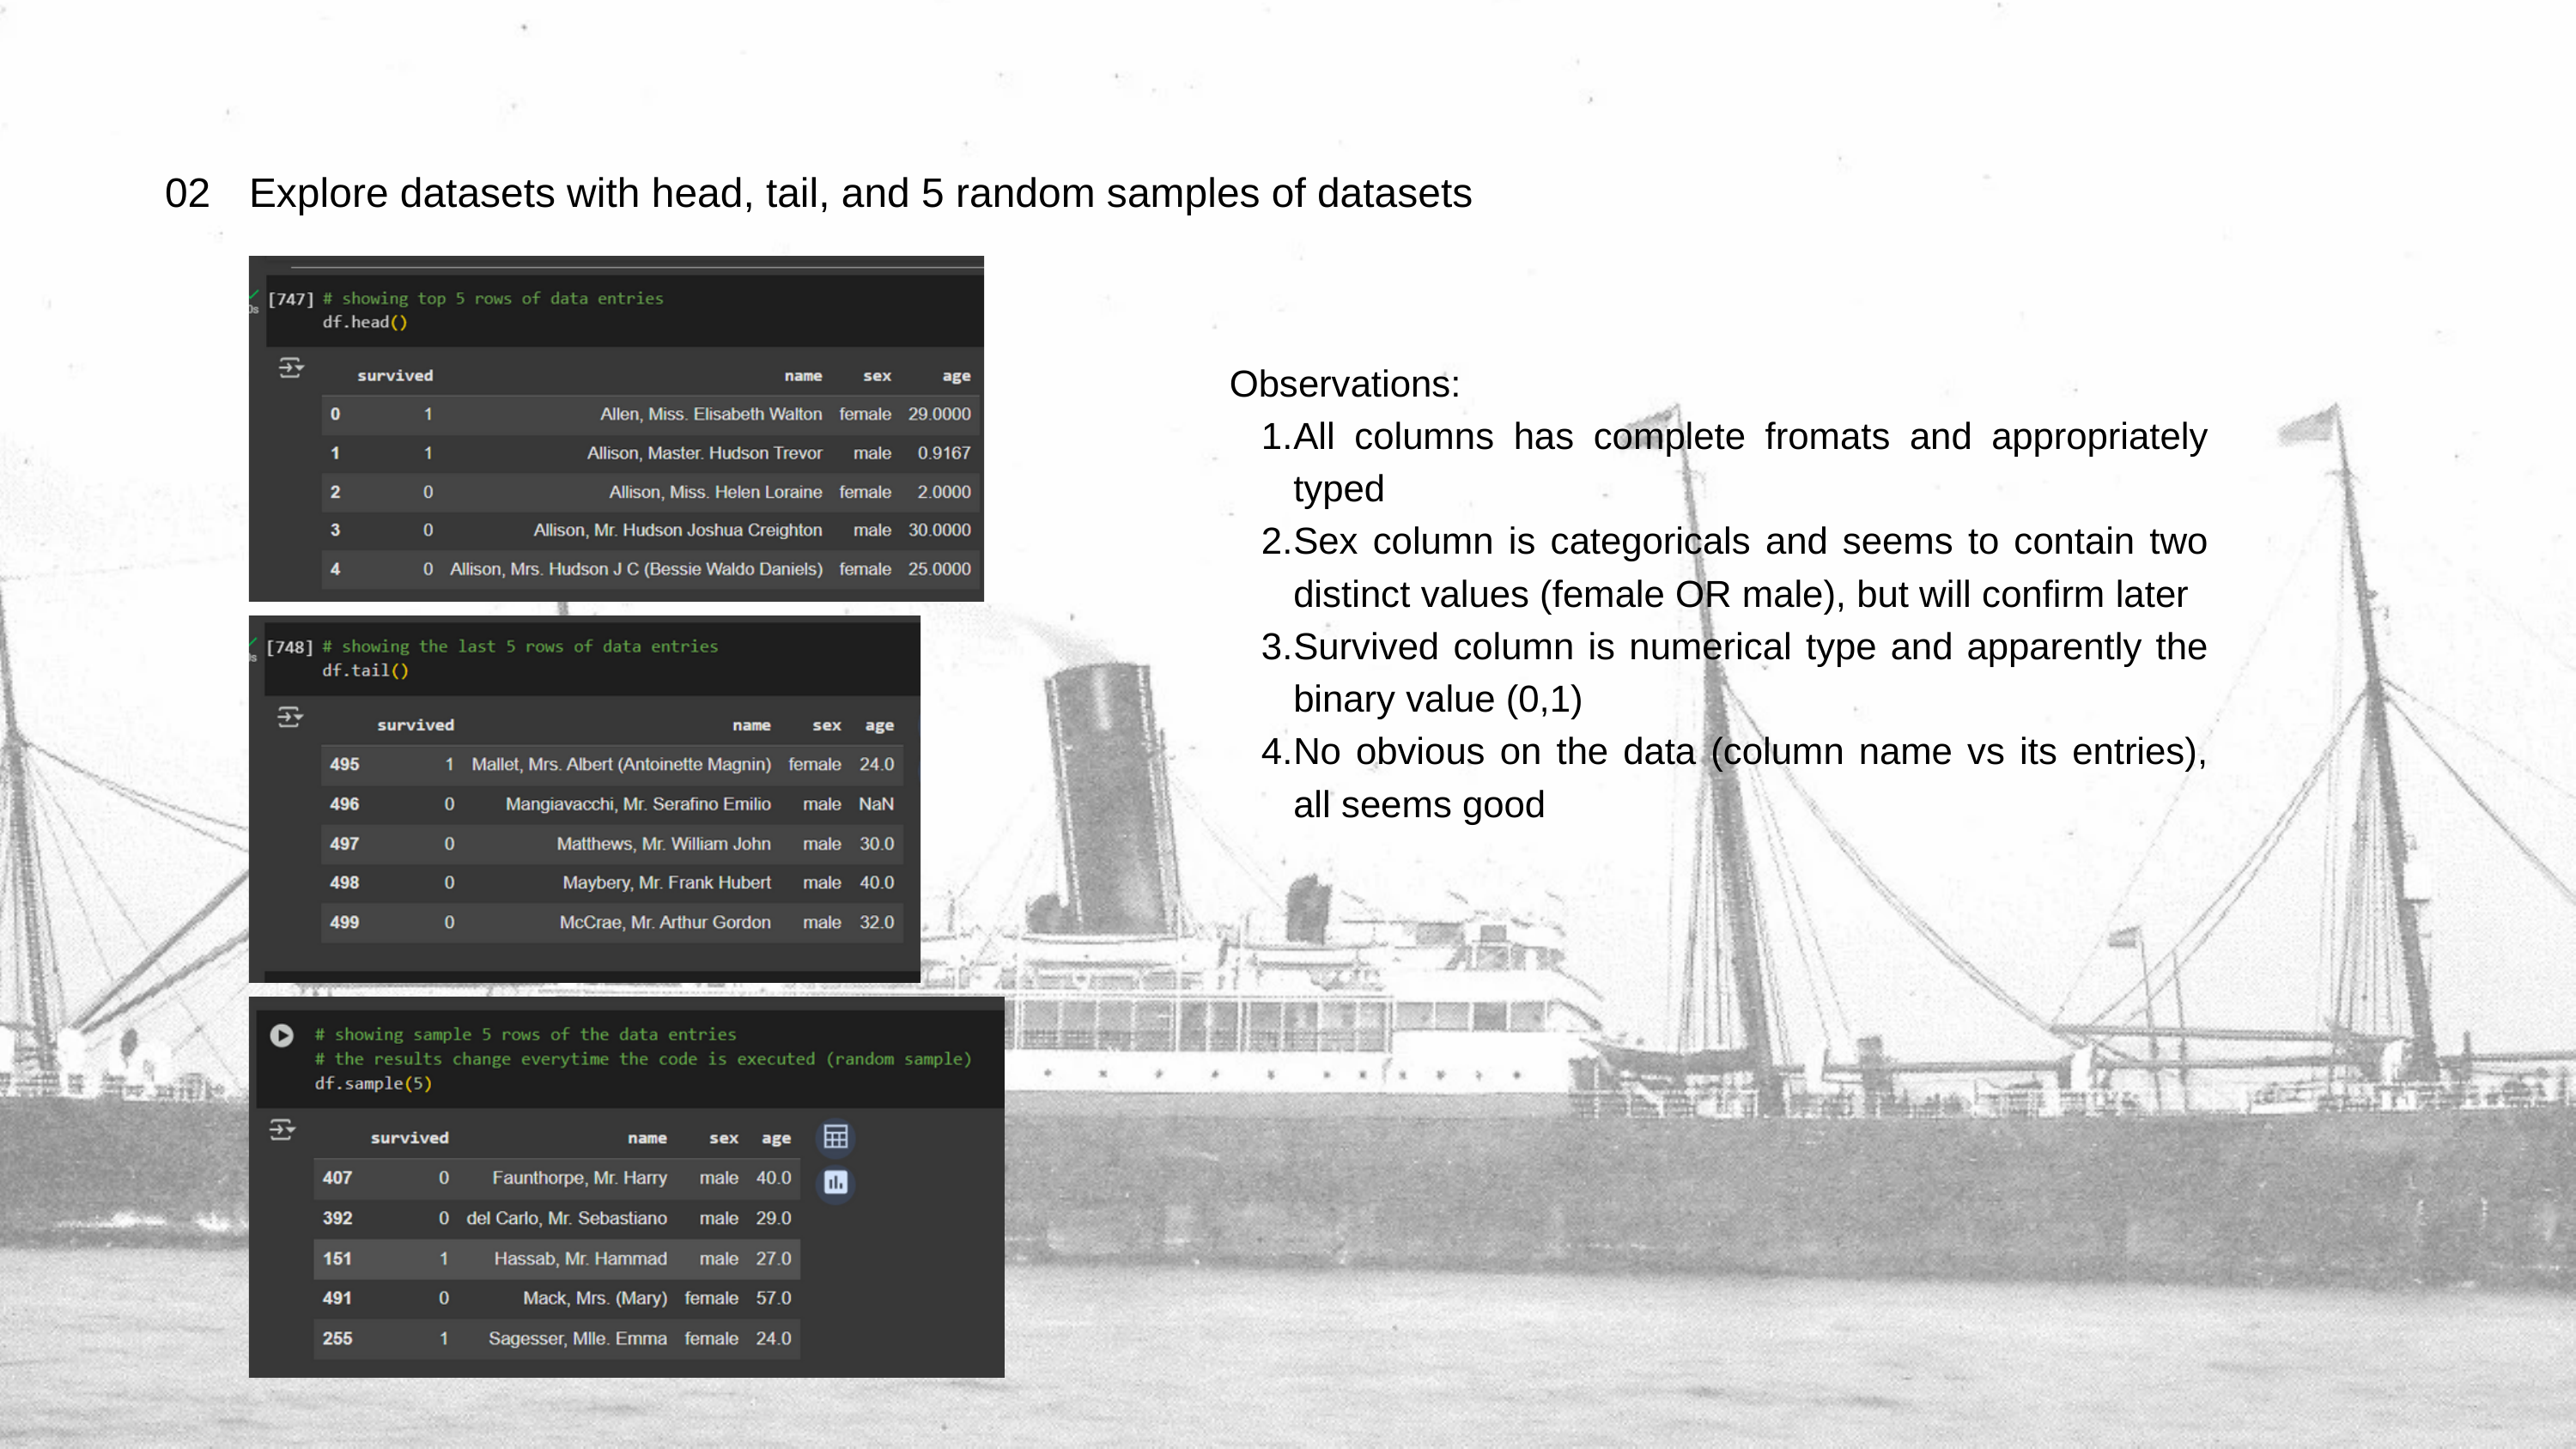

02
Explore datasets with head, tail, and 5 random samples of datasets

Observations:
All columns has complete fromats and appropriately typed
Sex column is categoricals and seems to contain two distinct values (female OR male), but will confirm later
Survived column is numerical type and apparently the binary value (0,1)
No obvious on the data (column name vs its entries), all seems good